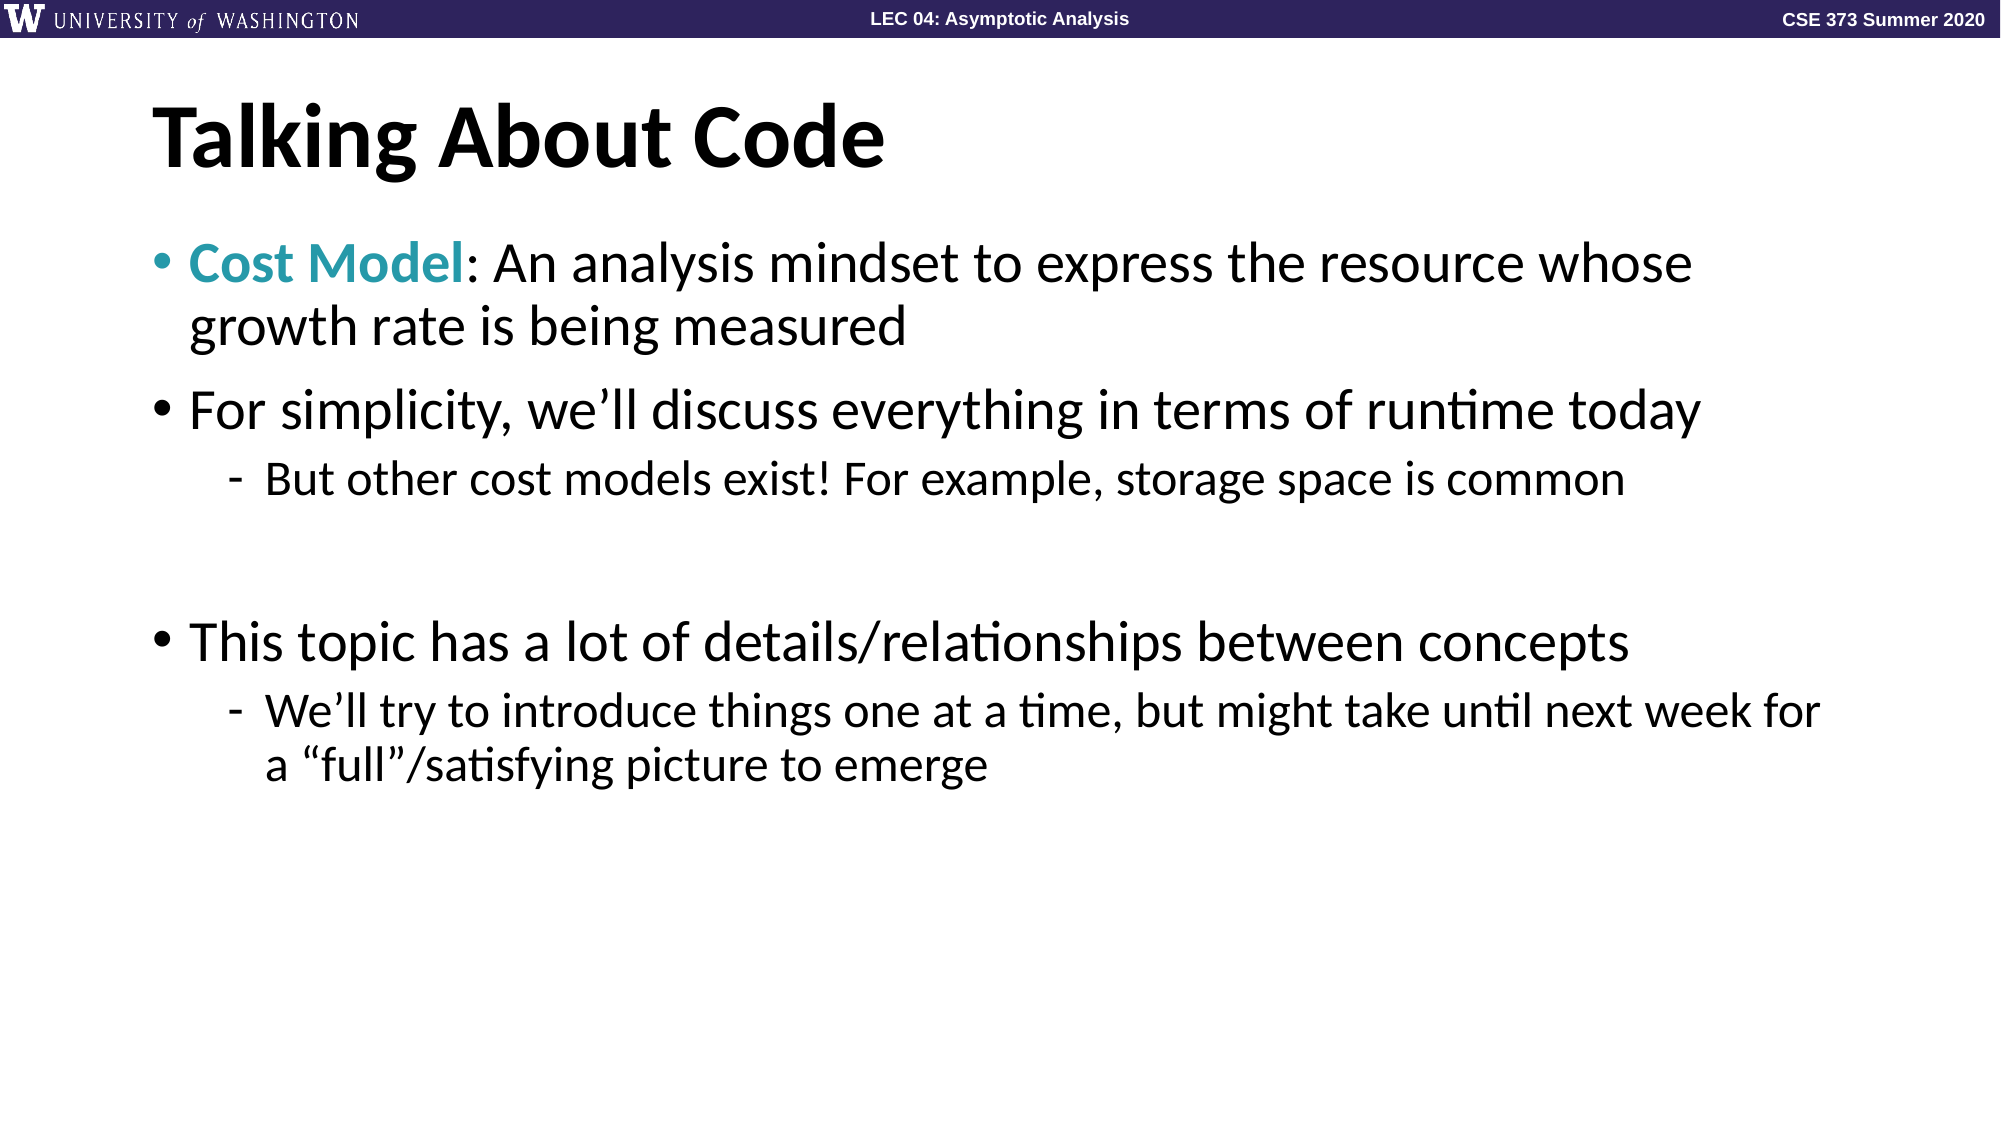

# Talking About Code
Cost Model: An analysis mindset to express the resource whose growth rate is being measured
For simplicity, we’ll discuss everything in terms of runtime today
But other cost models exist! For example, storage space is common

This topic has a lot of details/relationships between concepts
We’ll try to introduce things one at a time, but might take until next week for a “full”/satisfying picture to emerge